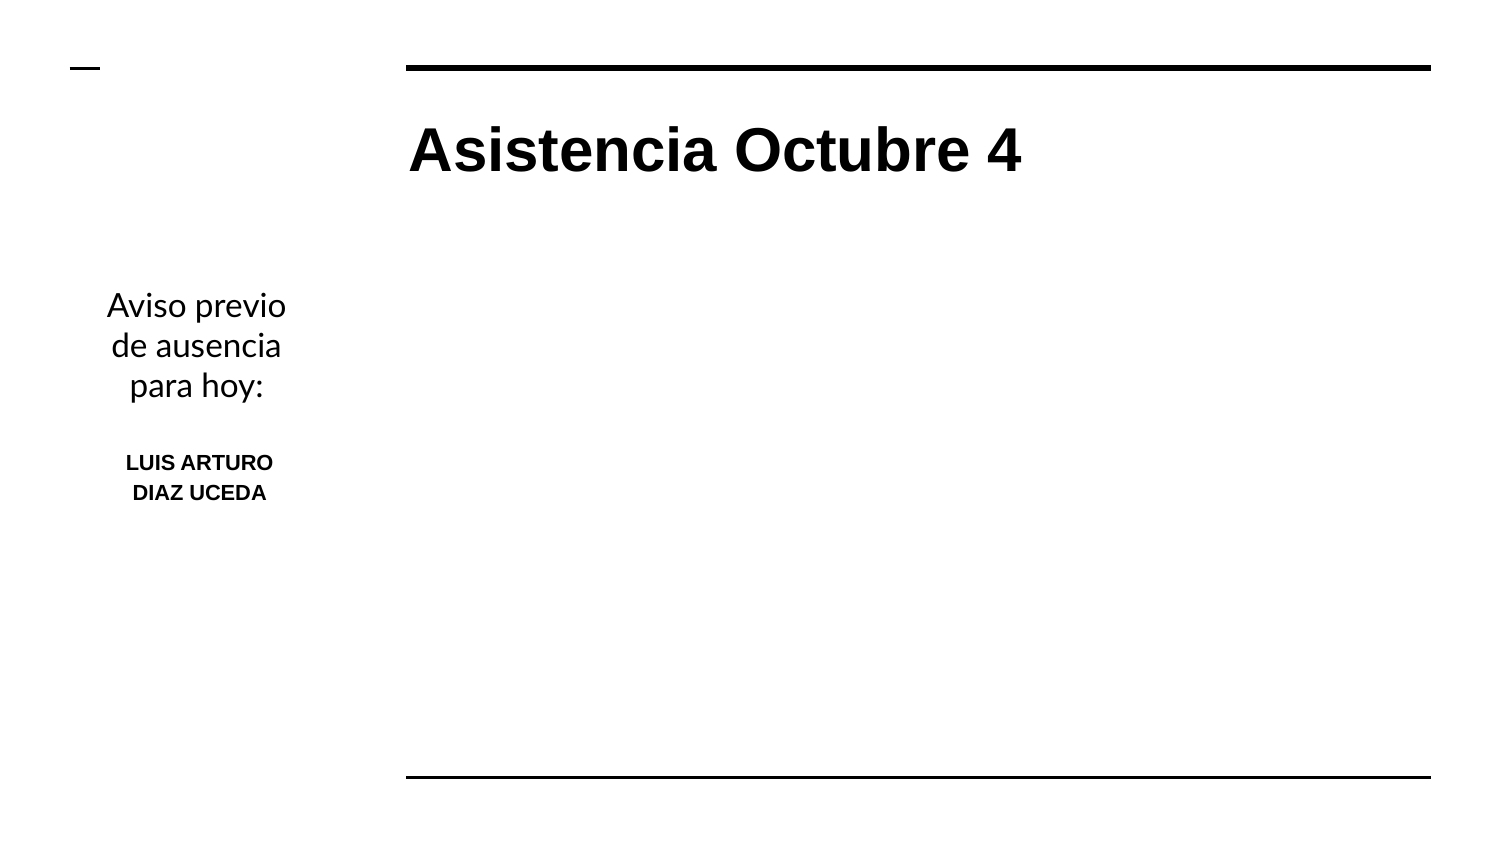

# Asistencia Octubre 4
Aviso previo de ausencia para hoy:

LUIS ARTURO DIAZ UCEDA